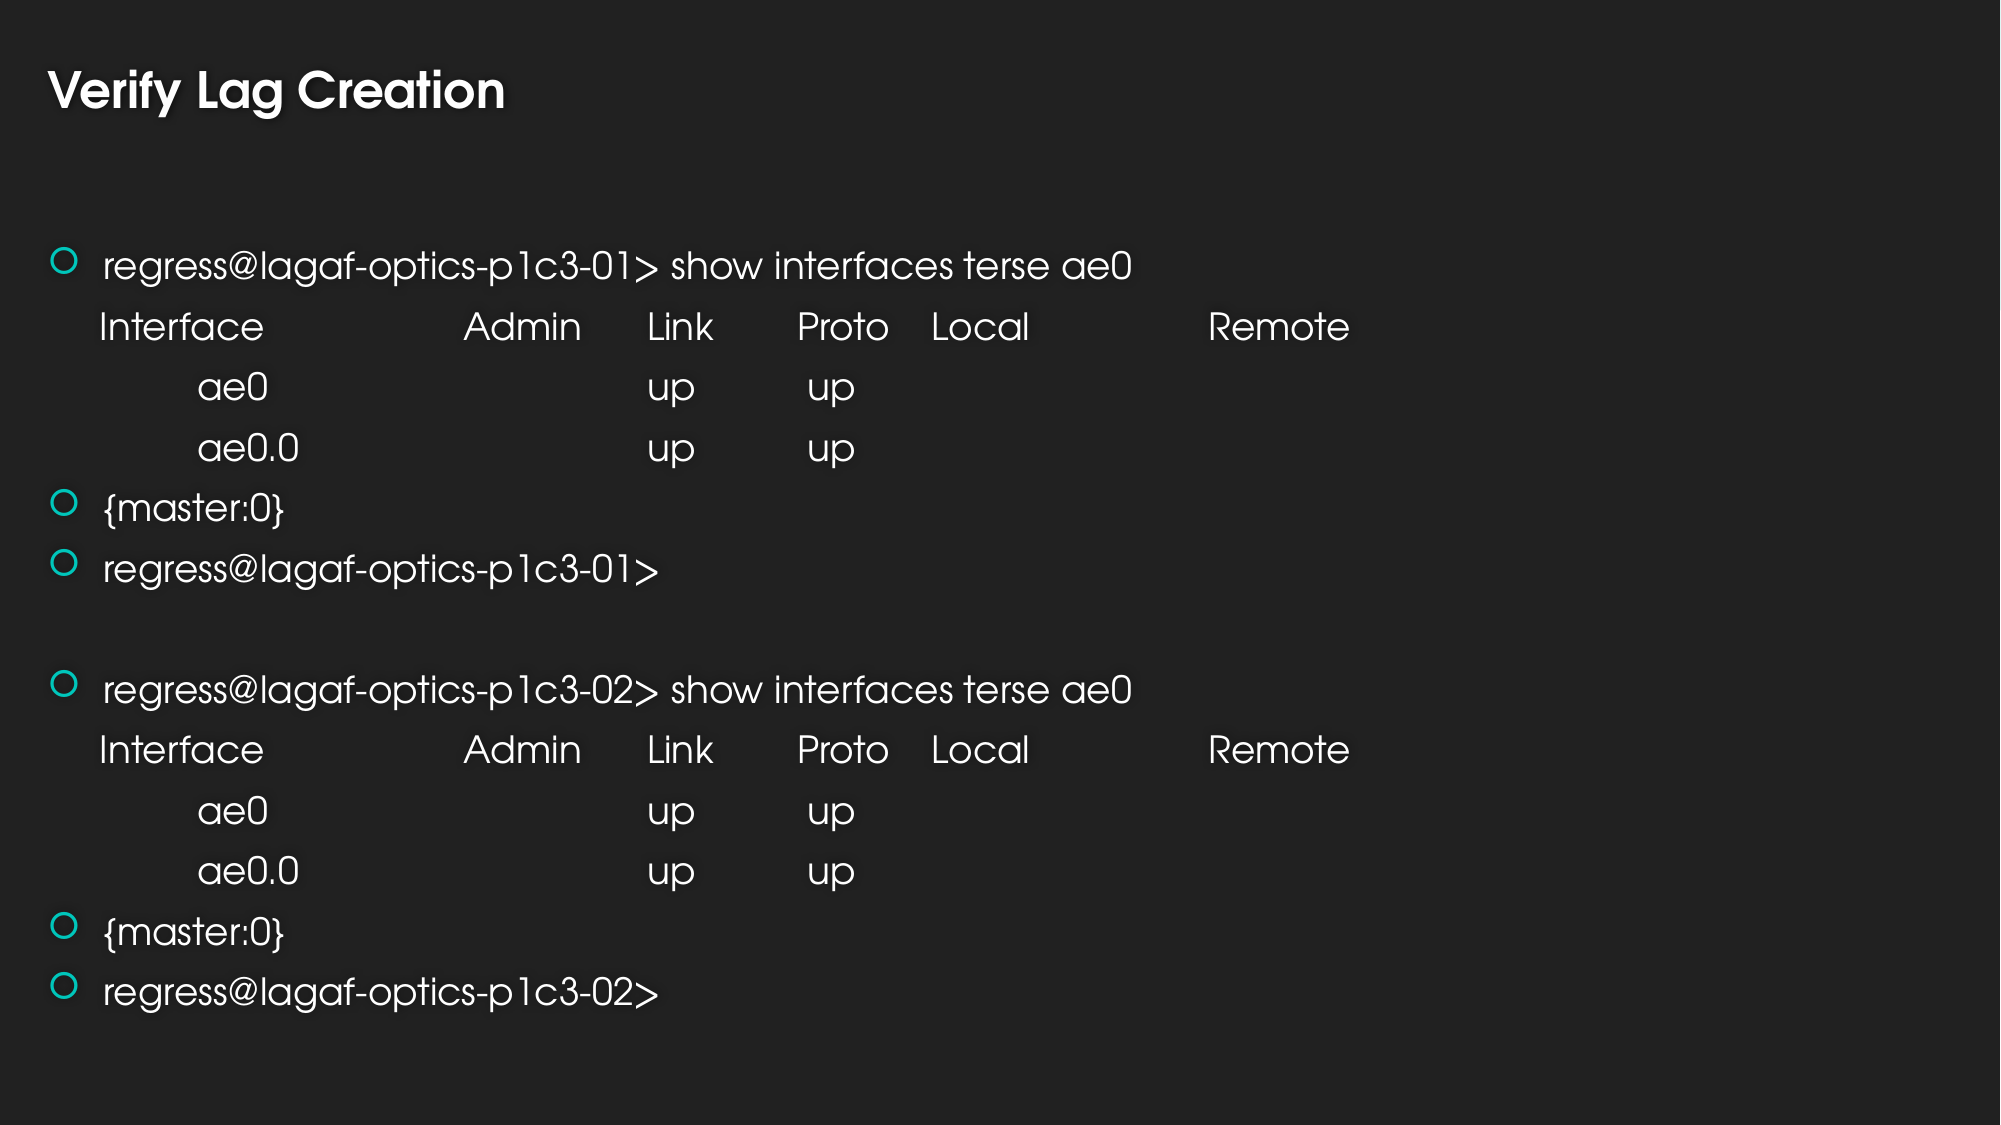

# Verify Lag Creation
regress@lagaf-optics-p1c3-01> show interfaces terse ae0
     Interface                   Admin 	Link 	Proto    Local                 Remote
	ae0                     		up   	 up
	ae0.0                   	up   	 up
{master:0}
regress@lagaf-optics-p1c3-01>

regress@lagaf-optics-p1c3-02> show interfaces terse ae0
     Interface                   Admin 	Link 	Proto    Local                 Remote
	ae0                     		up   	 up
	ae0.0                   	up   	 up
{master:0}
regress@lagaf-optics-p1c3-02>